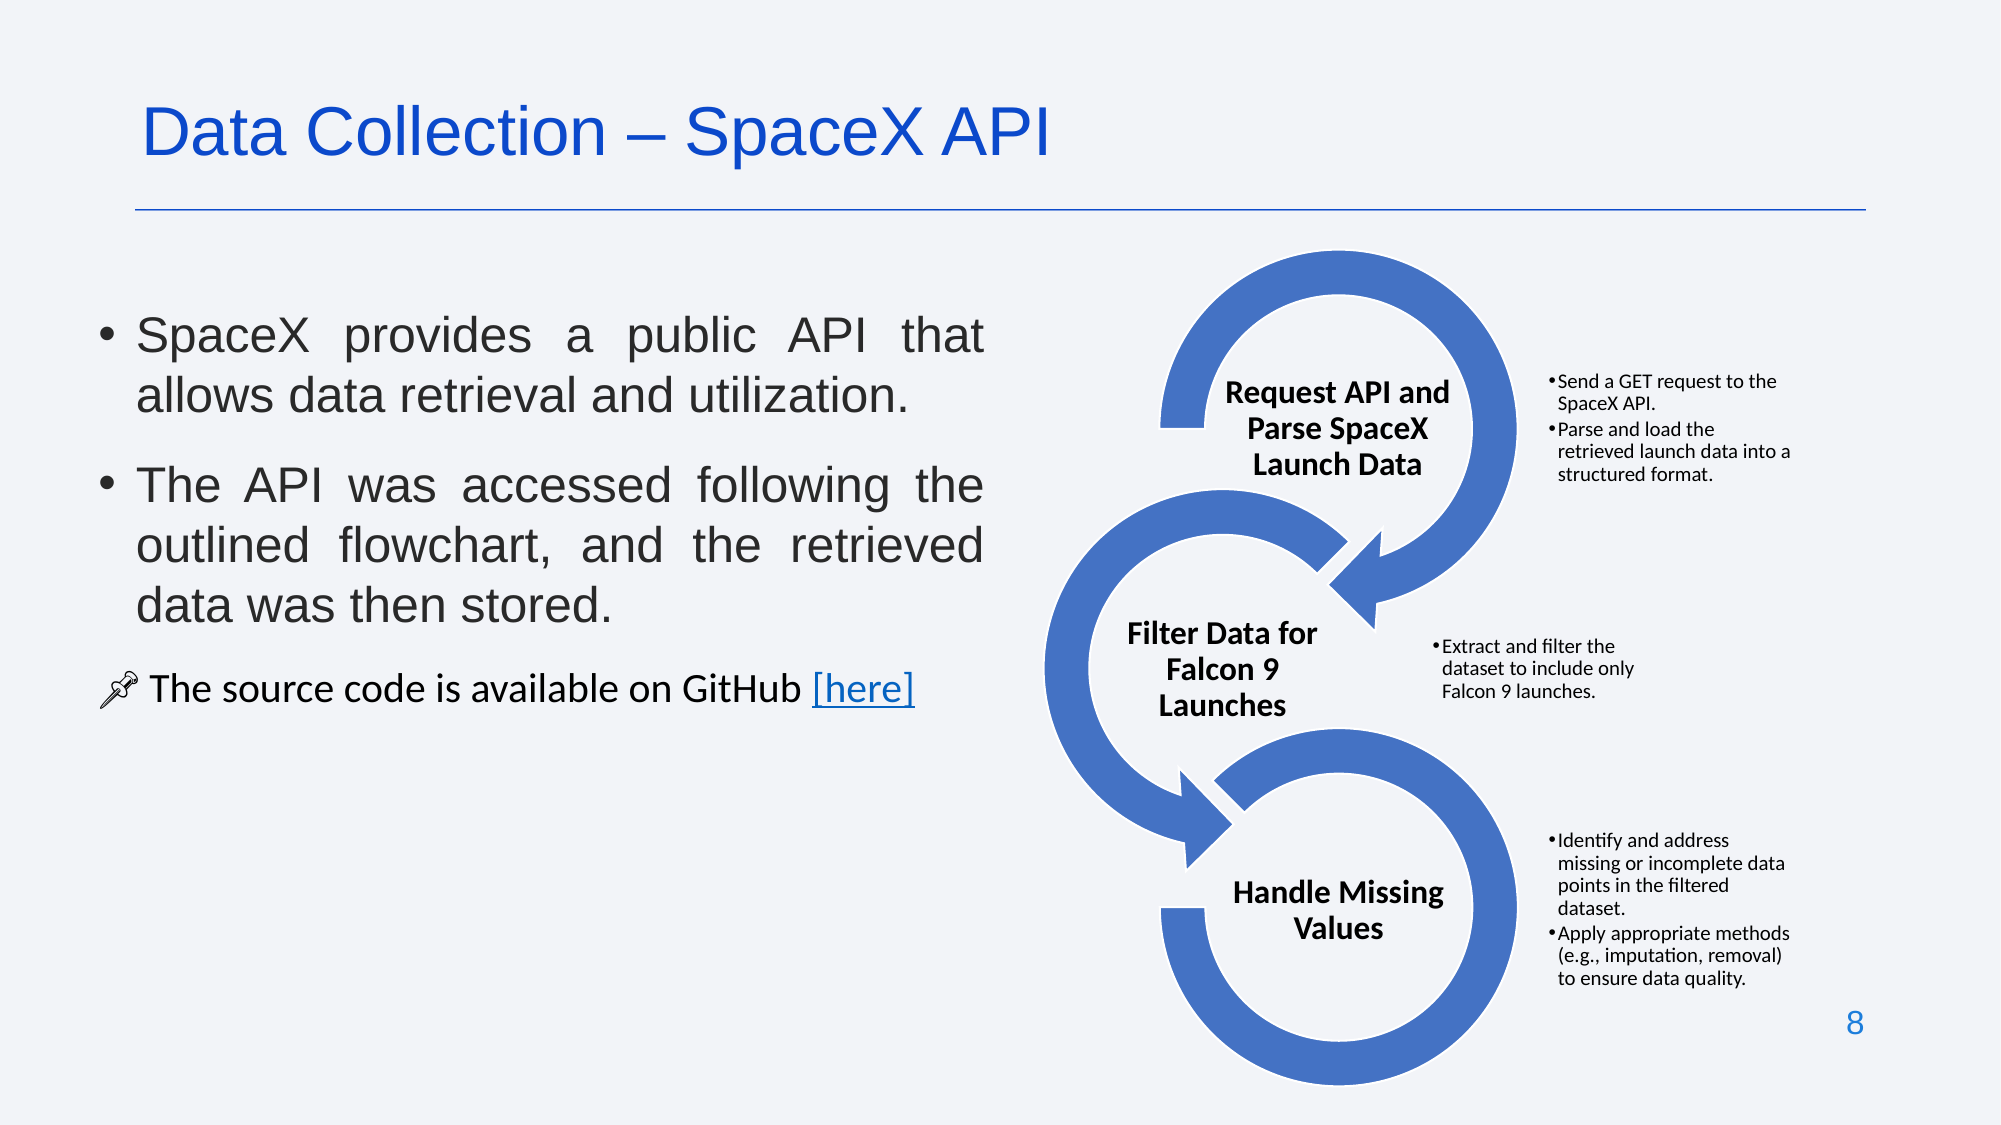

Data Collection – SpaceX API
Send a GET request to the SpaceX API.
Parse and load the retrieved launch data into a structured format.
Request API and Parse SpaceX Launch Data
Extract and filter the dataset to include only Falcon 9 launches.
Filter Data for Falcon 9 Launches
Identify and address missing or incomplete data points in the filtered dataset.
Apply appropriate methods (e.g., imputation, removal) to ensure data quality.
Handle Missing Values
SpaceX provides a public API that allows data retrieval and utilization.
The API was accessed following the outlined flowchart, and the retrieved data was then stored.
📌 The source code is available on GitHub [here]
8